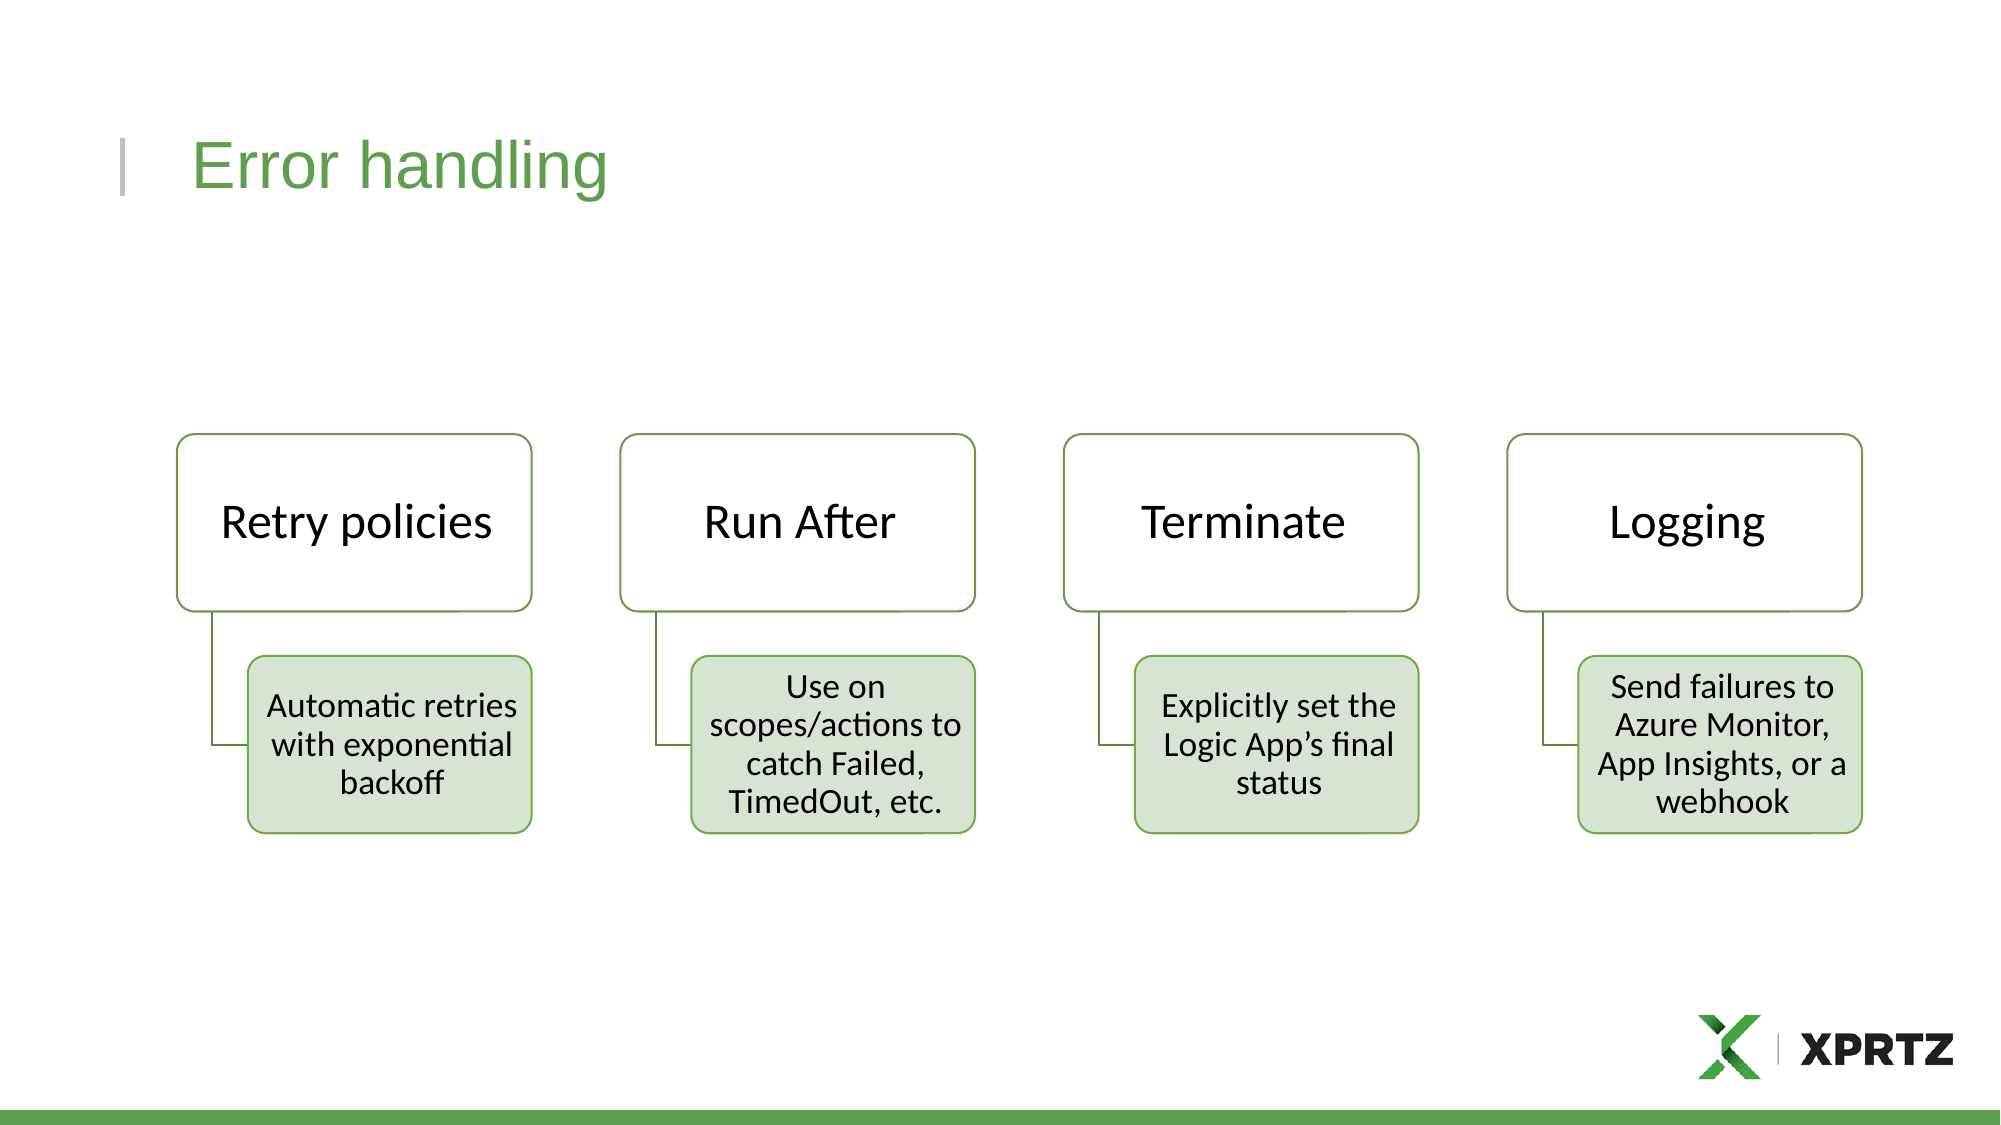

# Error handling
Retry policies
Automatic retries with exponential backoff
Run After
Use on scopes/actions to catch Failed, TimedOut, etc.
Terminate
Explicitly set the Logic App’s final status
Logging
Send failures to Azure Monitor, App Insights, or a webhook